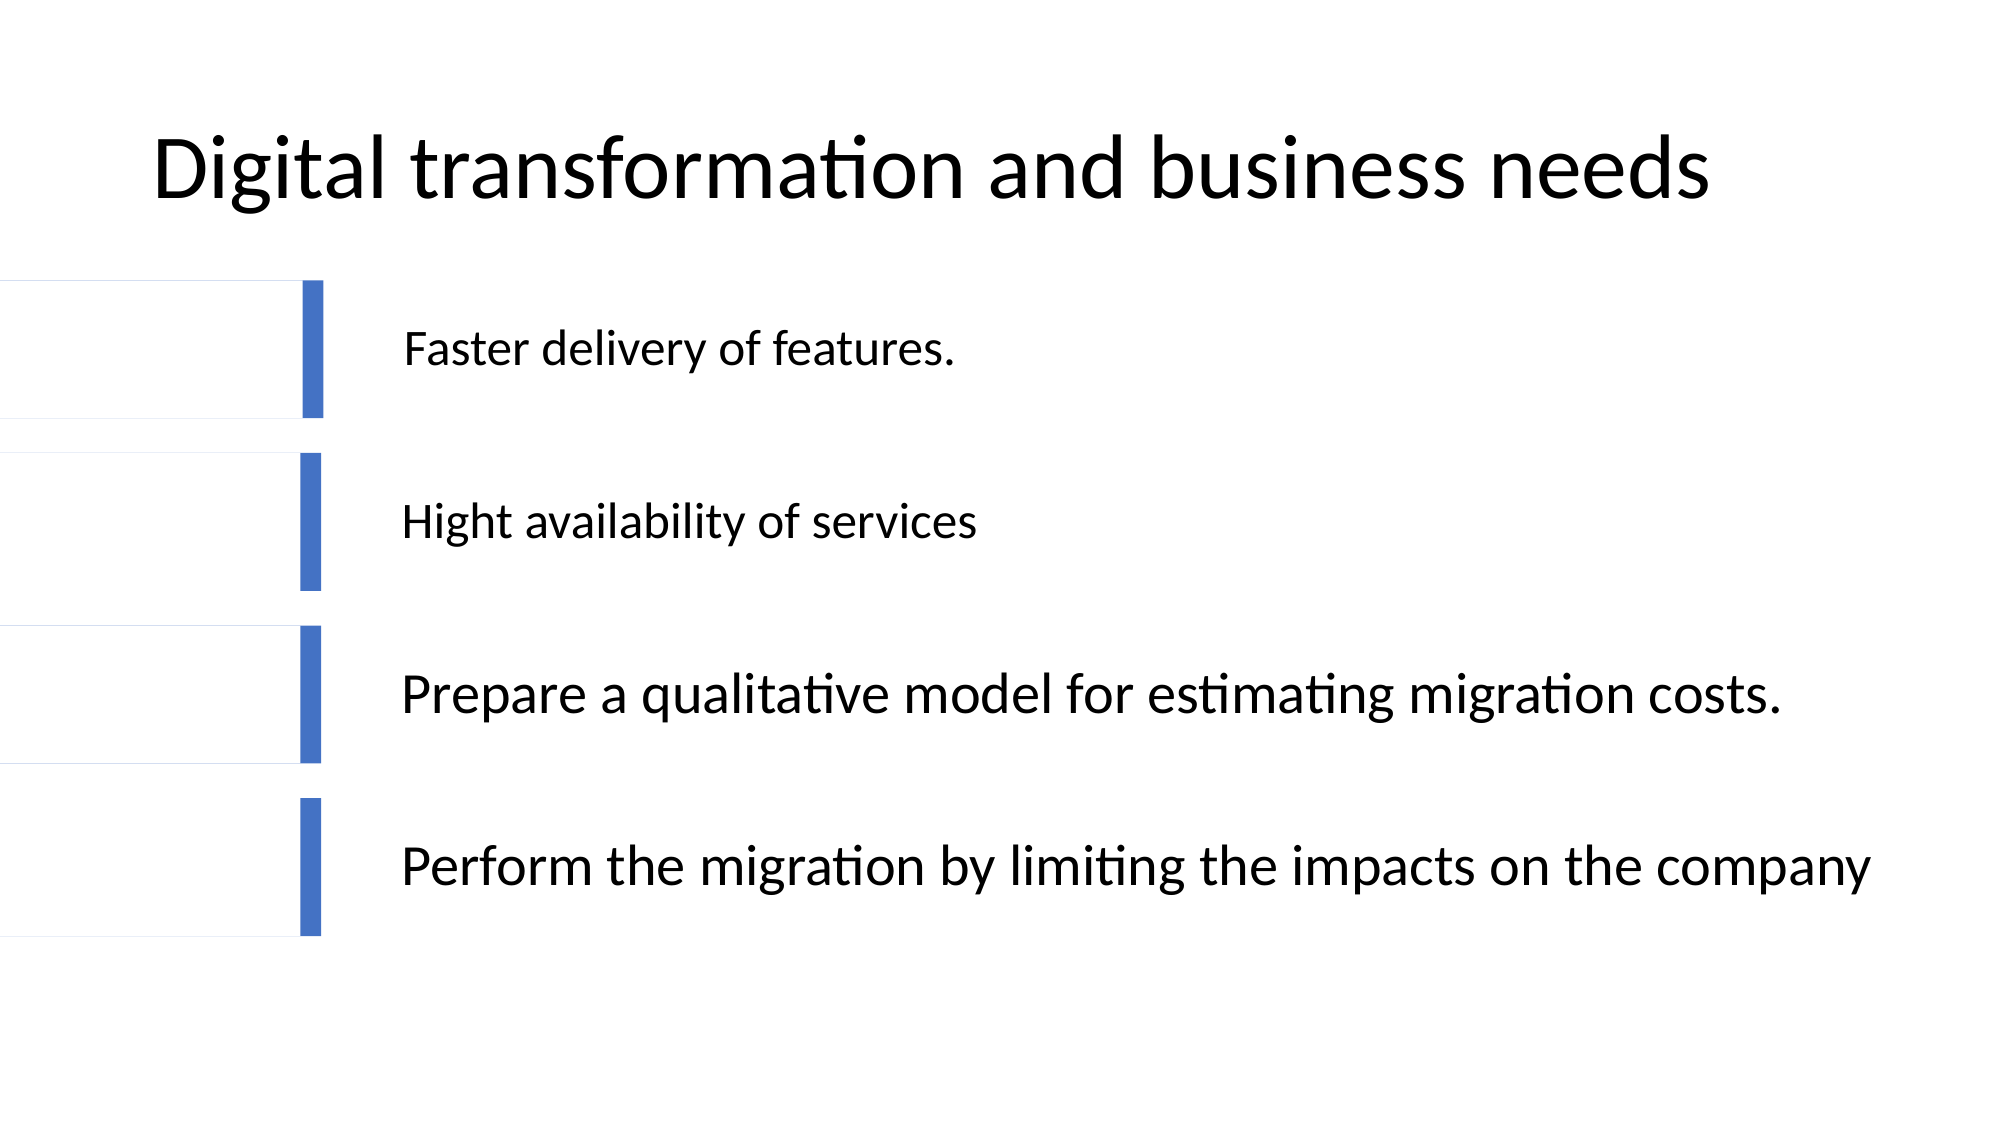

# Digital transformation and business needs
Faster delivery of features.
Hight availability of services
Prepare a qualitative model for estimating migration costs.
Perform the migration by limiting the impacts on the company